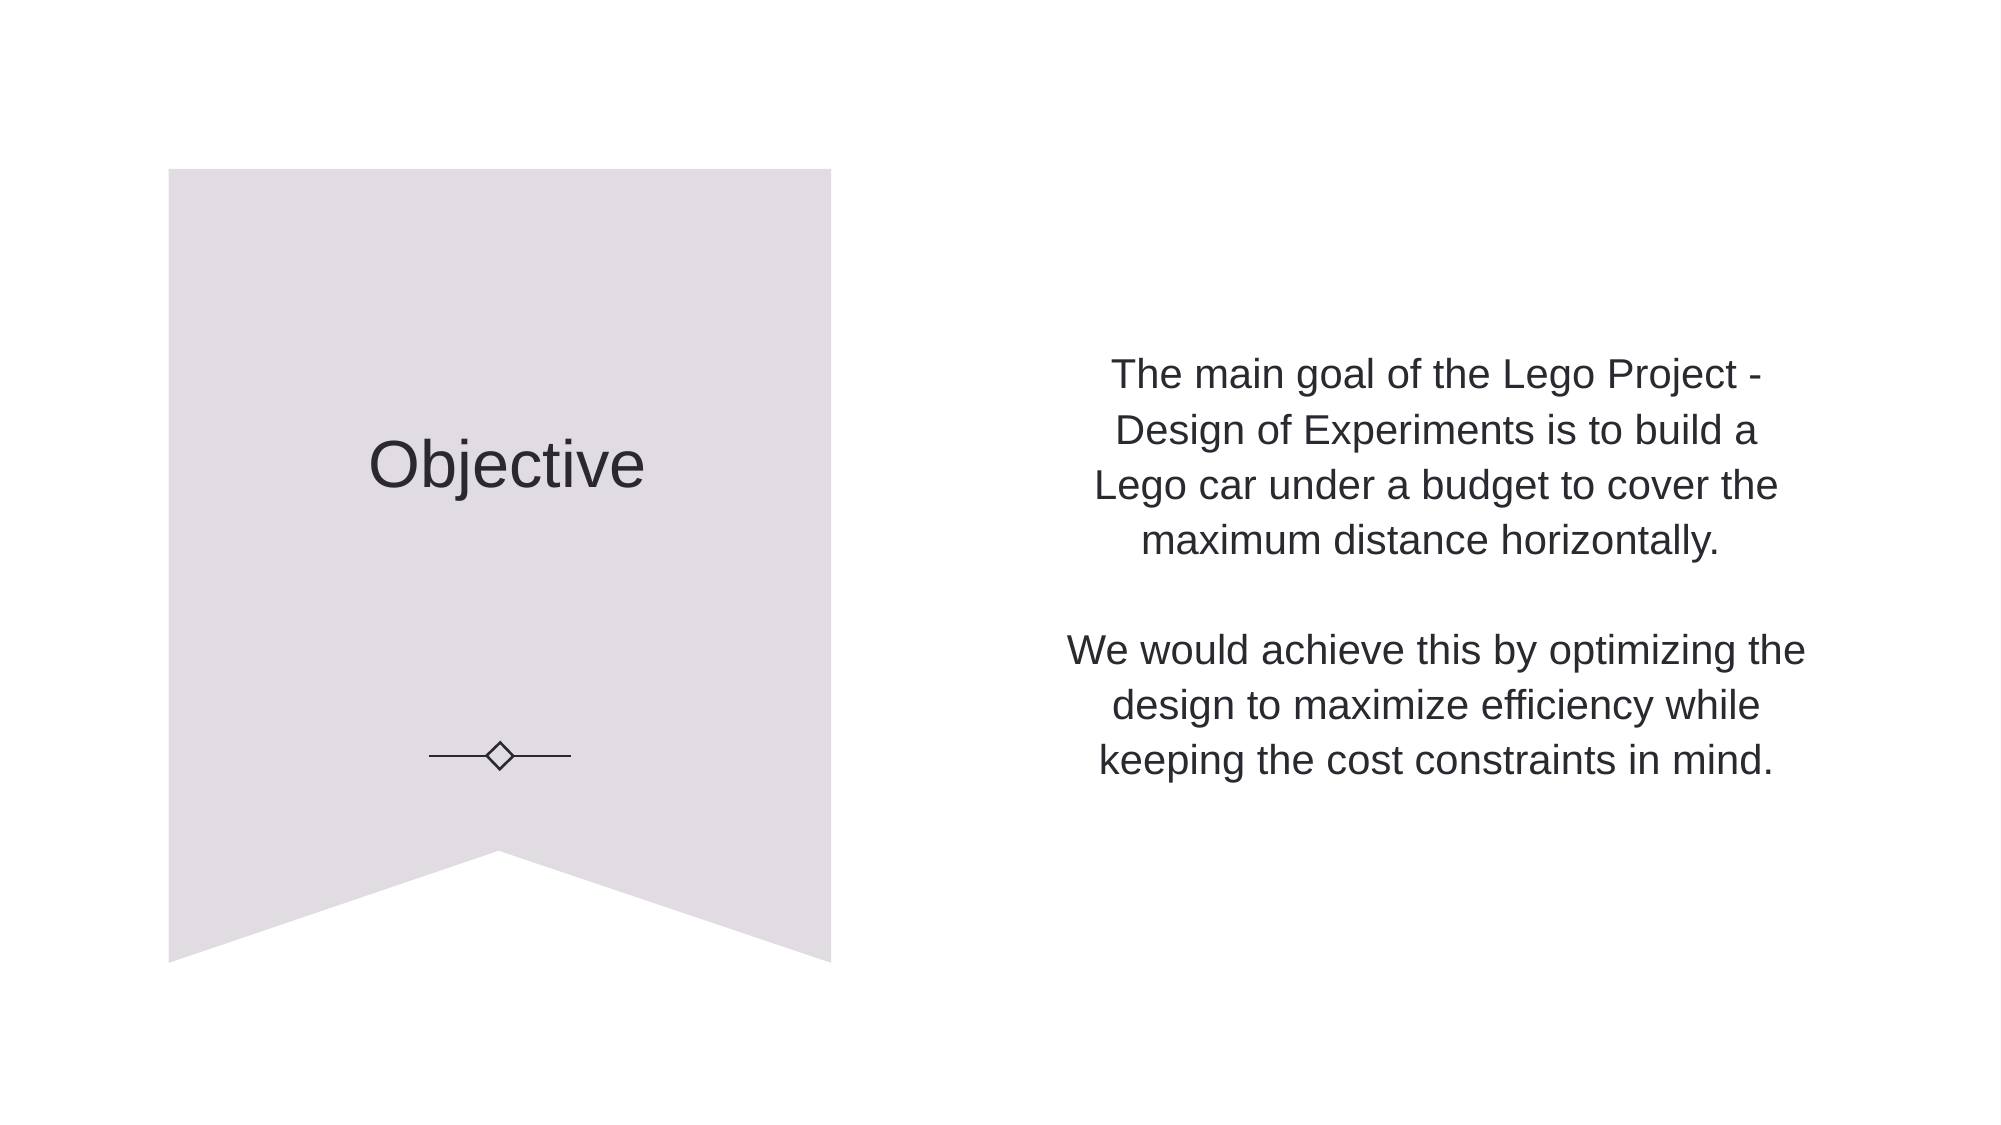

The main goal of the Lego Project - Design of Experiments is to build a Lego car under a budget to cover the maximum distance horizontally.
We would achieve this by optimizing the design to maximize efficiency while keeping the cost constraints in mind.

# Objective